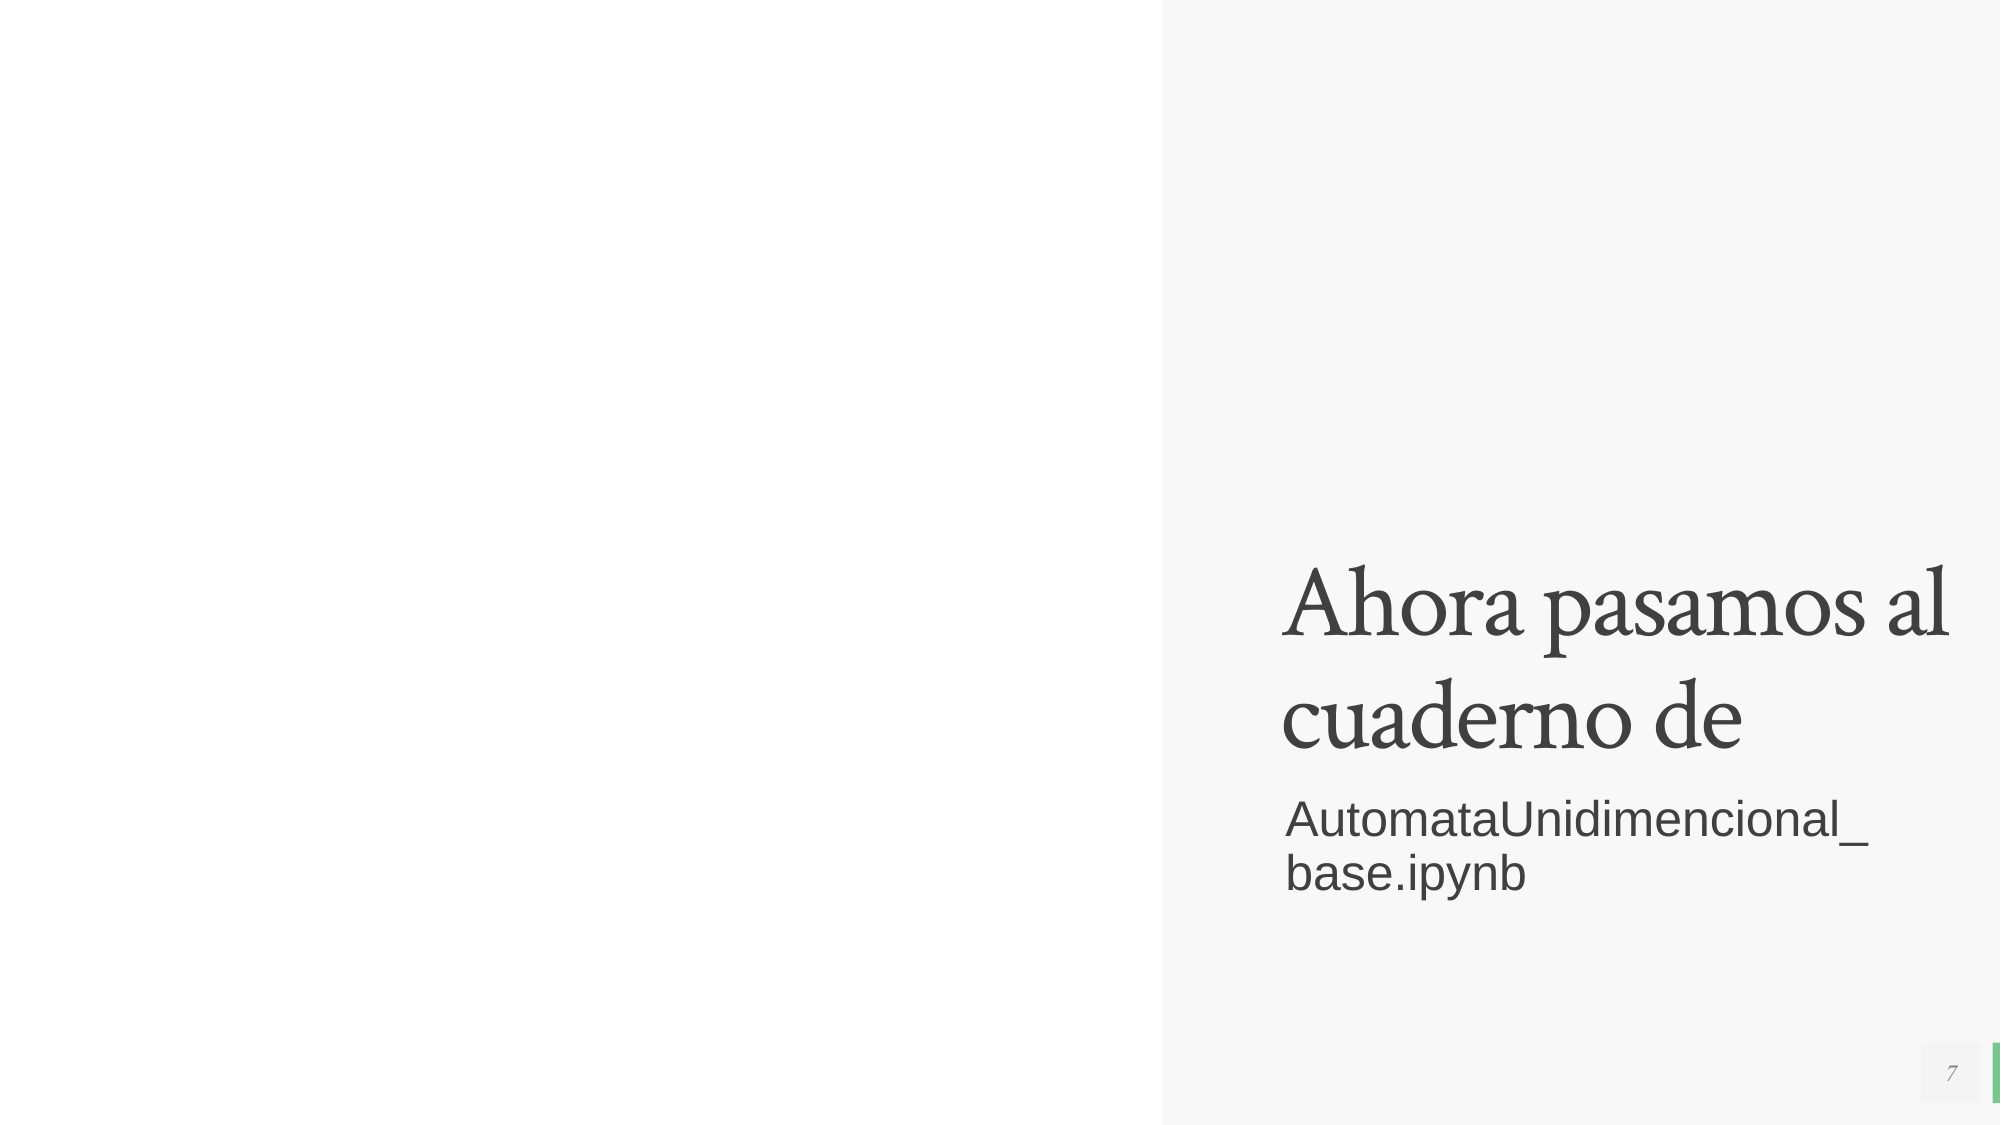

# Ahora pasamos al cuaderno de
AutomataUnidimencional_base.ipynb
7